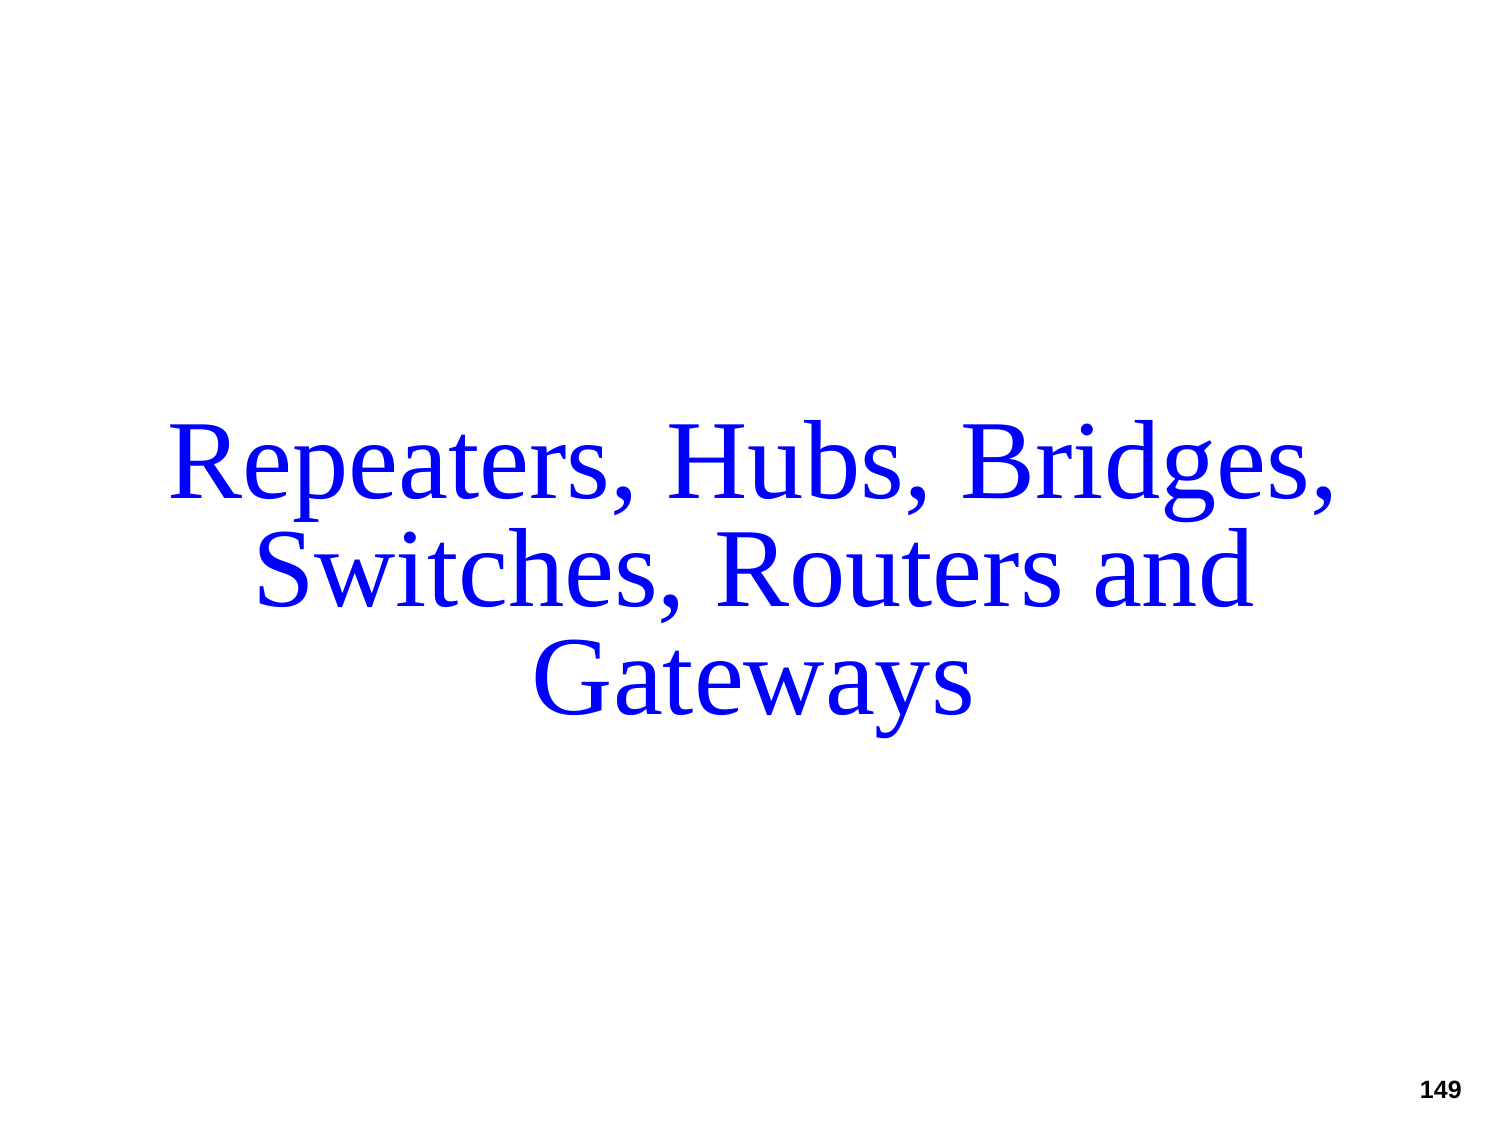

Repeaters, Hubs, Bridges, Switches, Routers and Gateways